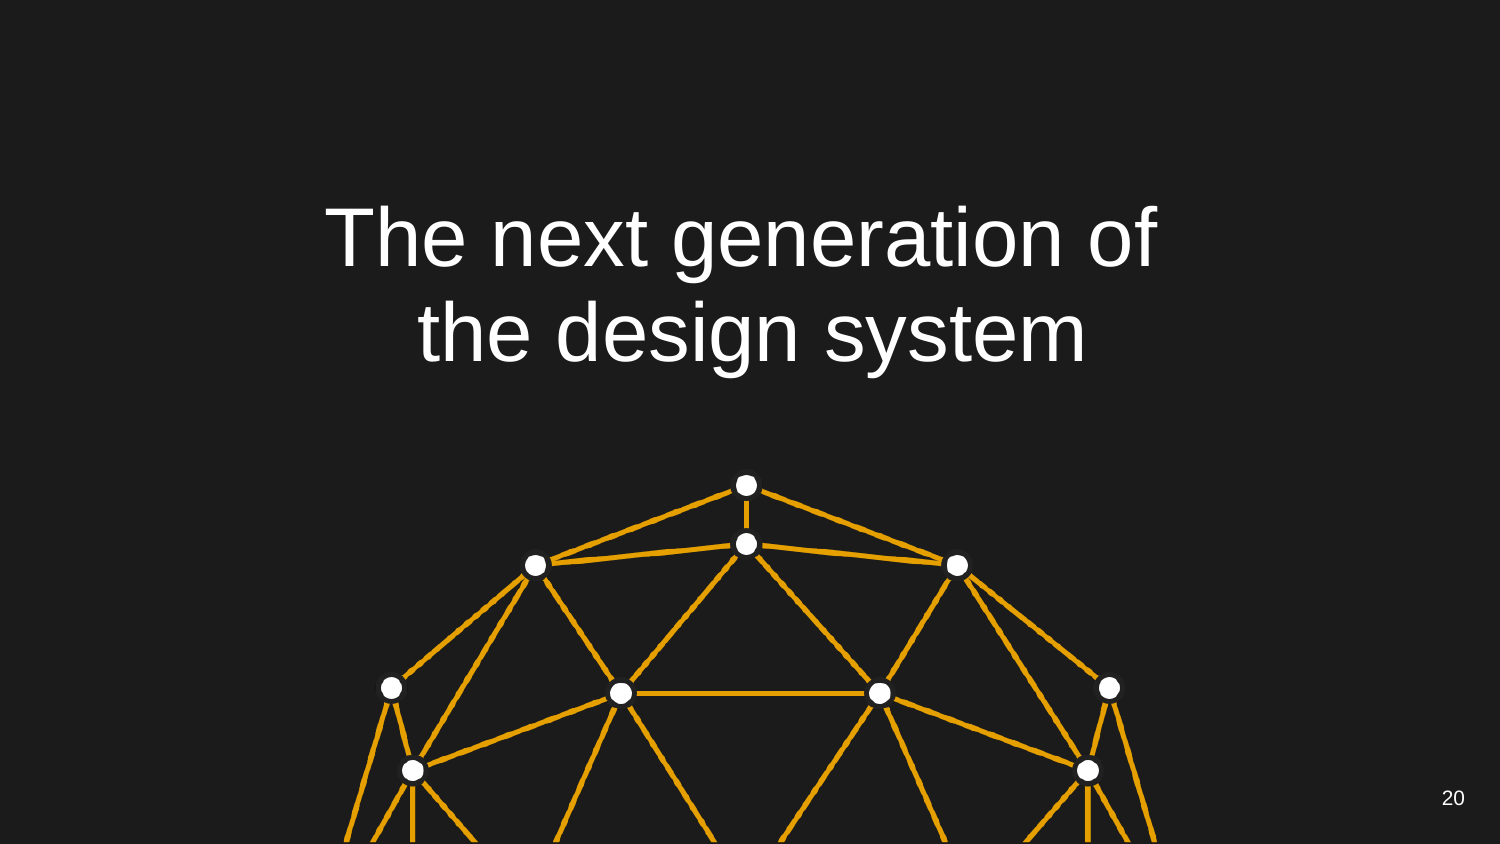

# The next generation of the design system
20